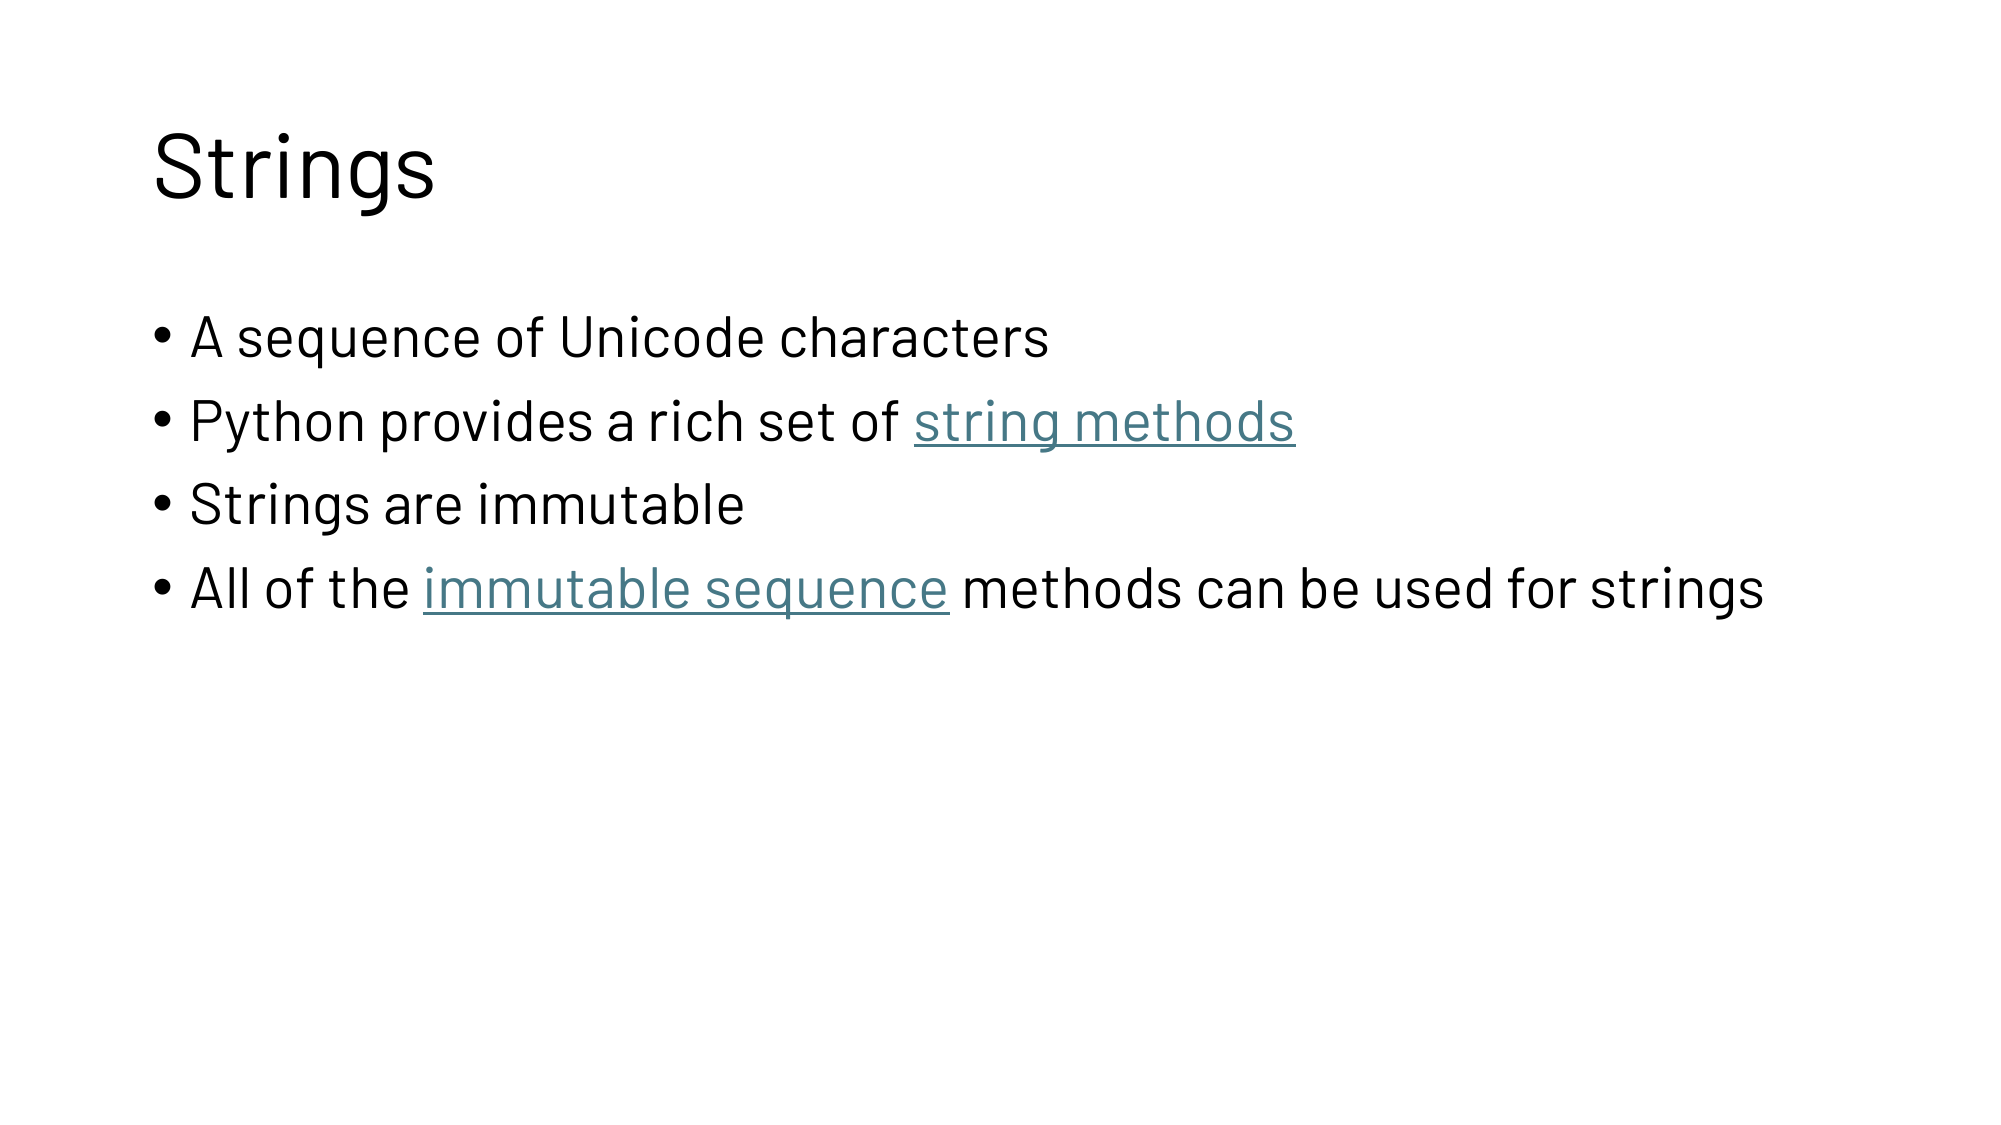

# Strings
A sequence of Unicode characters
Python provides a rich set of string methods
Strings are immutable
All of the immutable sequence methods can be used for strings